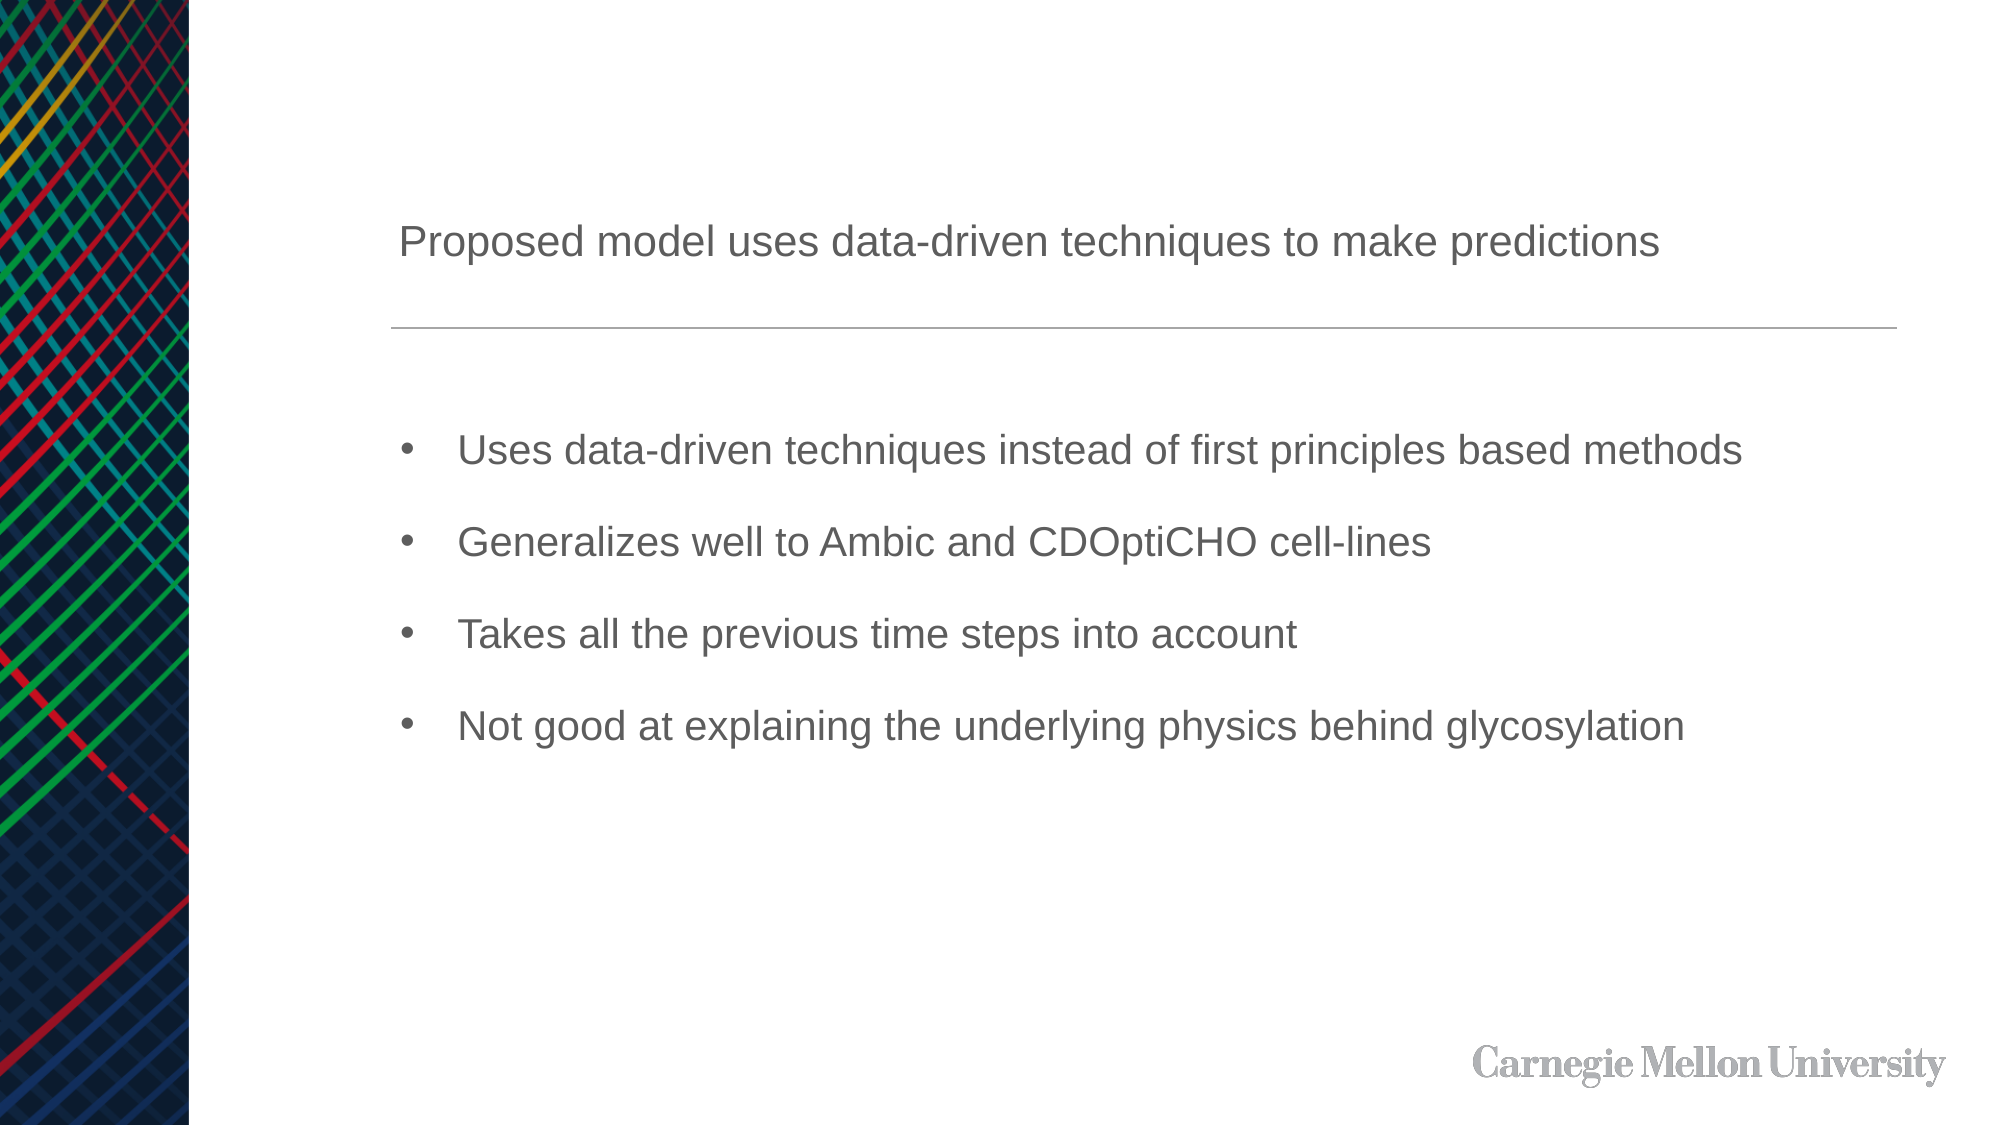

Proposed model uses data-driven techniques to make predictions
Uses data-driven techniques instead of first principles based methods
Generalizes well to Ambic and CDOptiCHO cell-lines
Takes all the previous time steps into account
Not good at explaining the underlying physics behind glycosylation